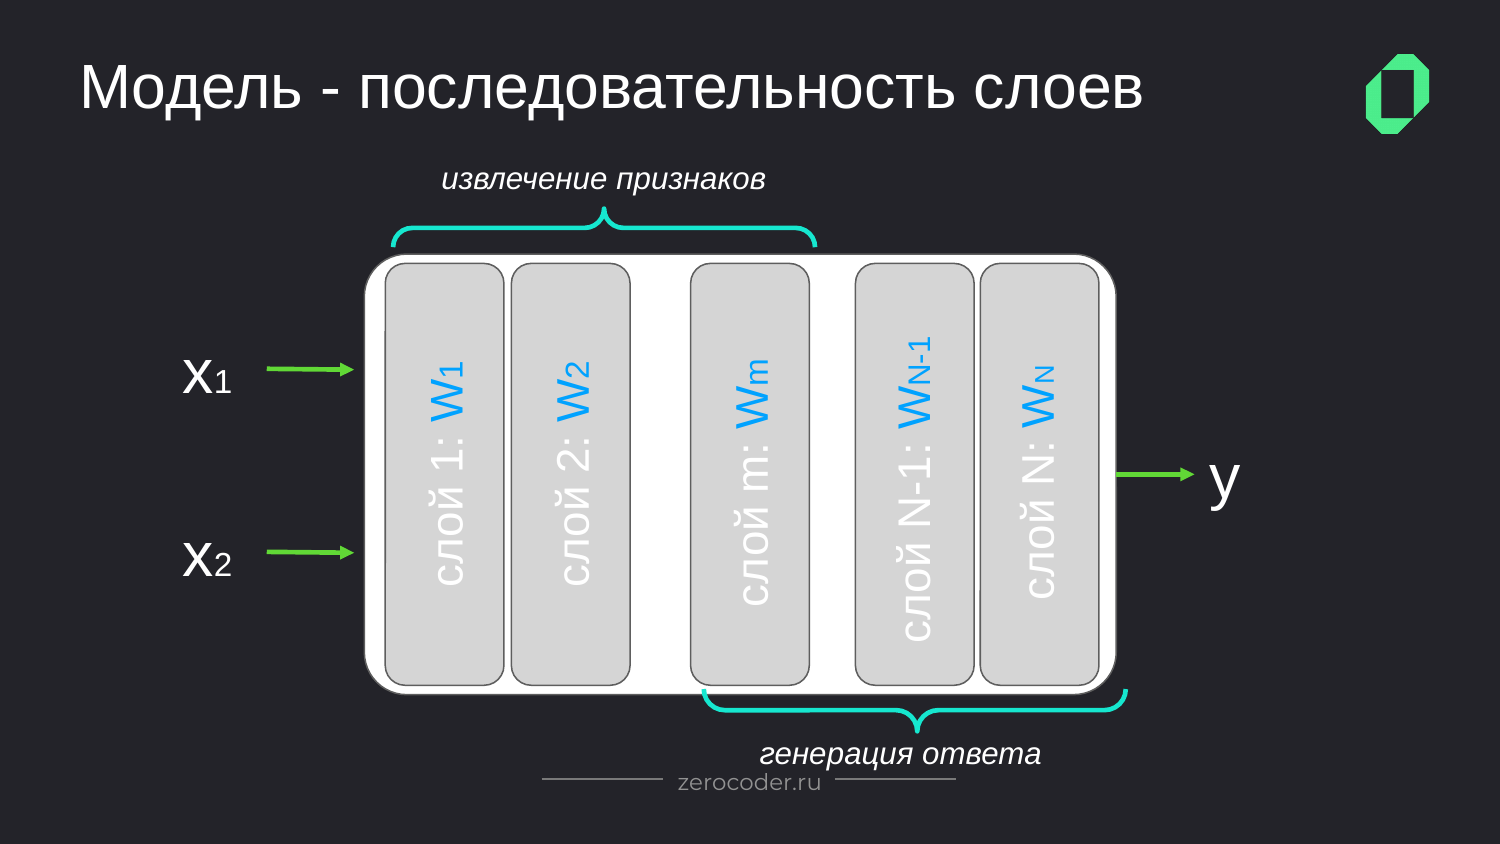

Модель - последовательность слоев
извлечение признаков

x1
y
слой 1: W1
слой 2: W2
слой m: Wm
слой N: WN
слой N-1: WN-1

x2
генерация ответа